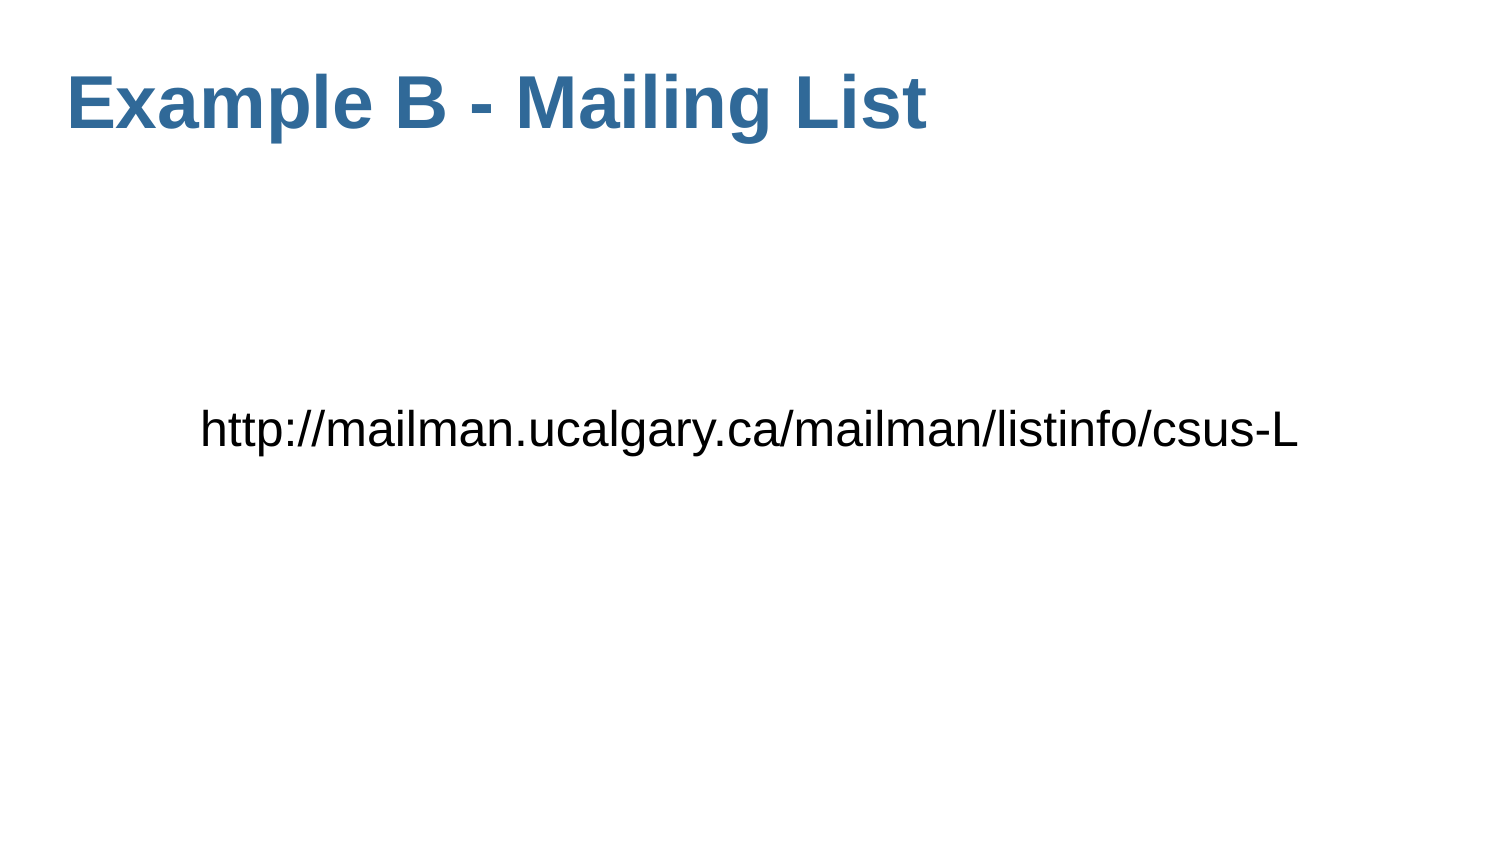

Example B - Mailing List
# http://mailman.ucalgary.ca/mailman/listinfo/csus-L